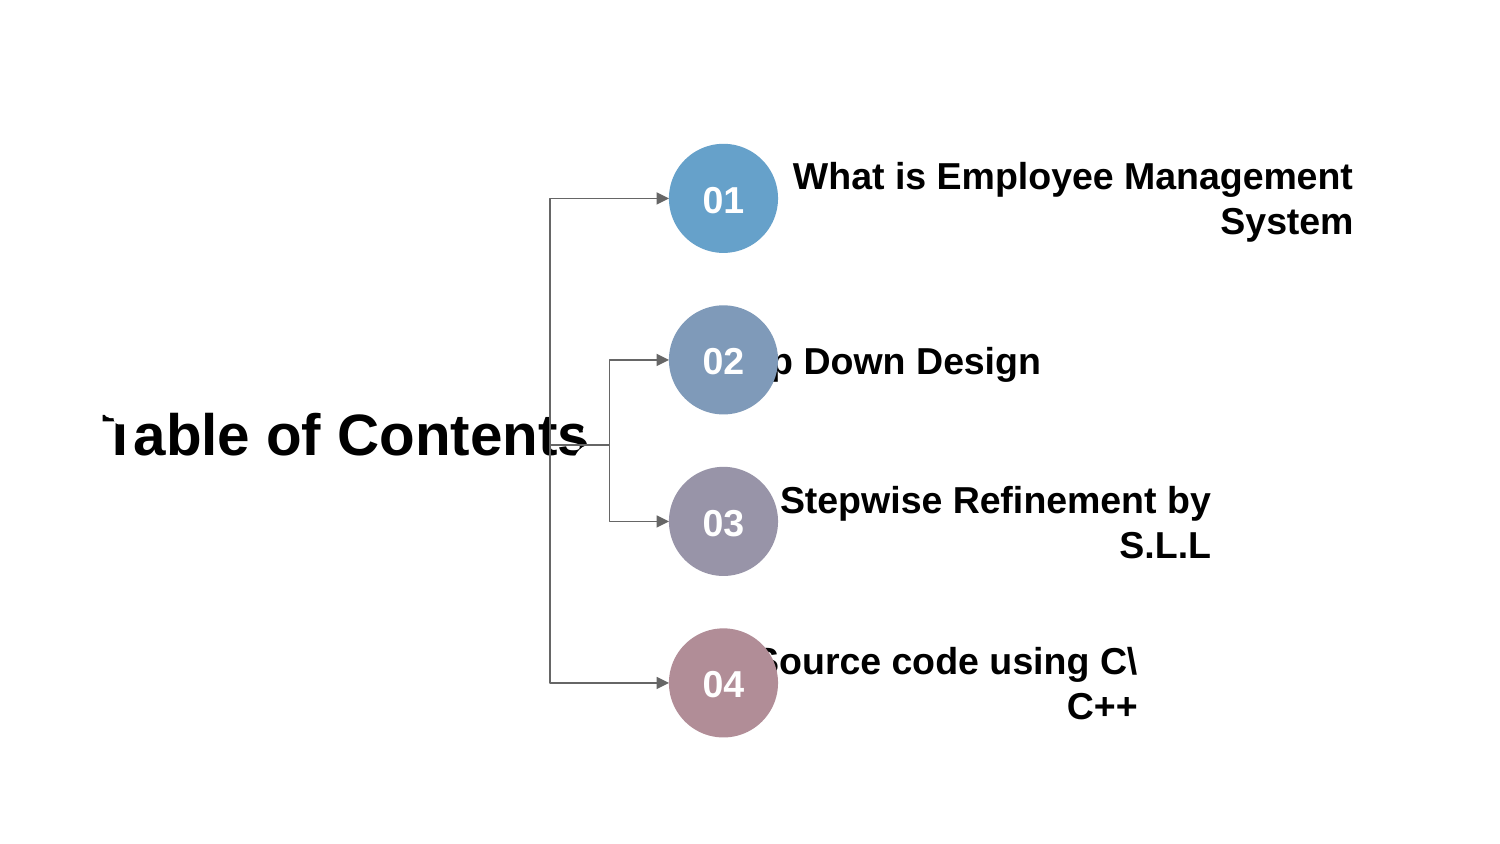

What is Employee Management System
01

02
Top Down Design

# Table of Contents

03
Stepwise Refinement by S.L.L

04
Source code using C\C++